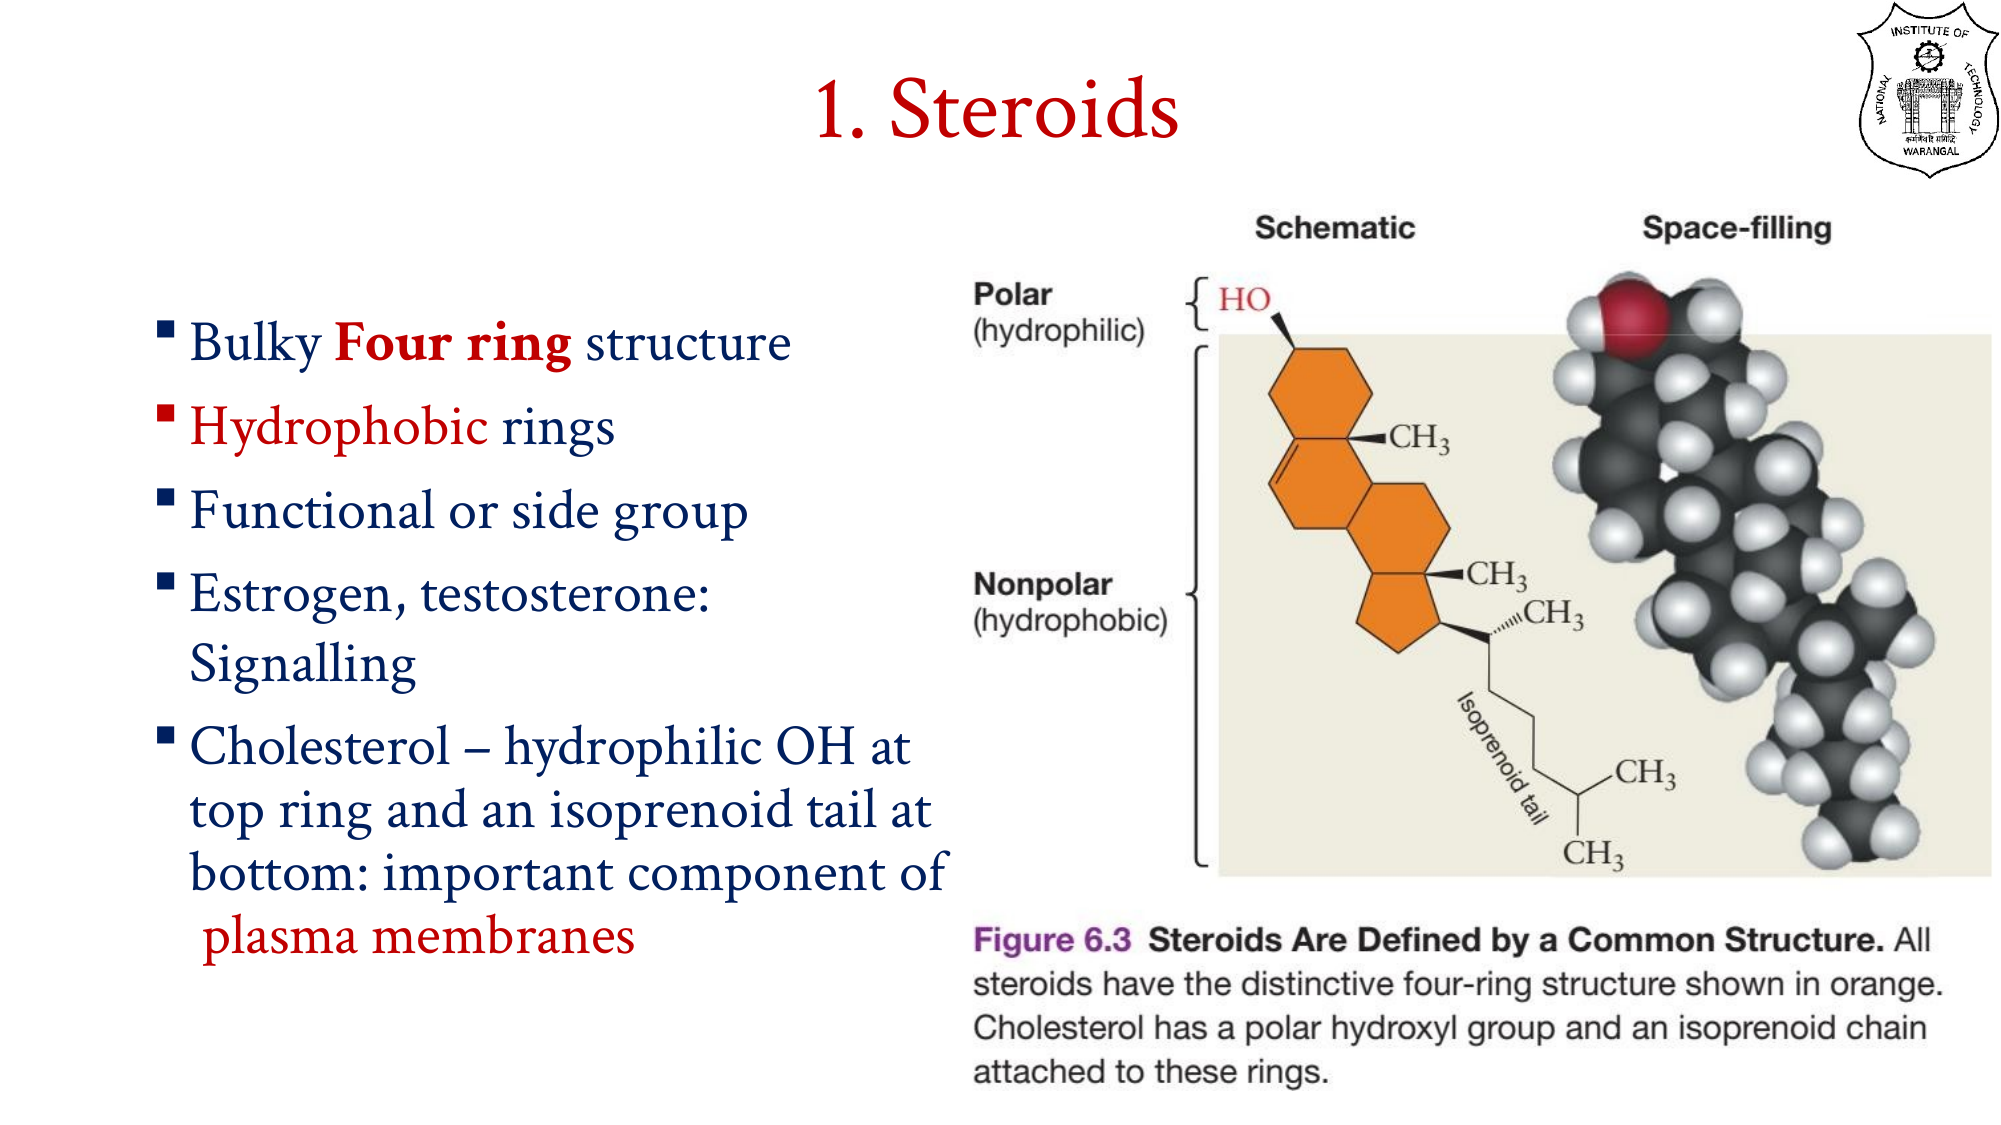

# 1. Steroids

Bulky Four ring structure
Hydrophobic rings
Functional or side group
Estrogen, testosterone: Signalling
Cholesterol – hydrophilic OH at  top ring and an isoprenoid tail at  bottom: important component of  plasma membranes